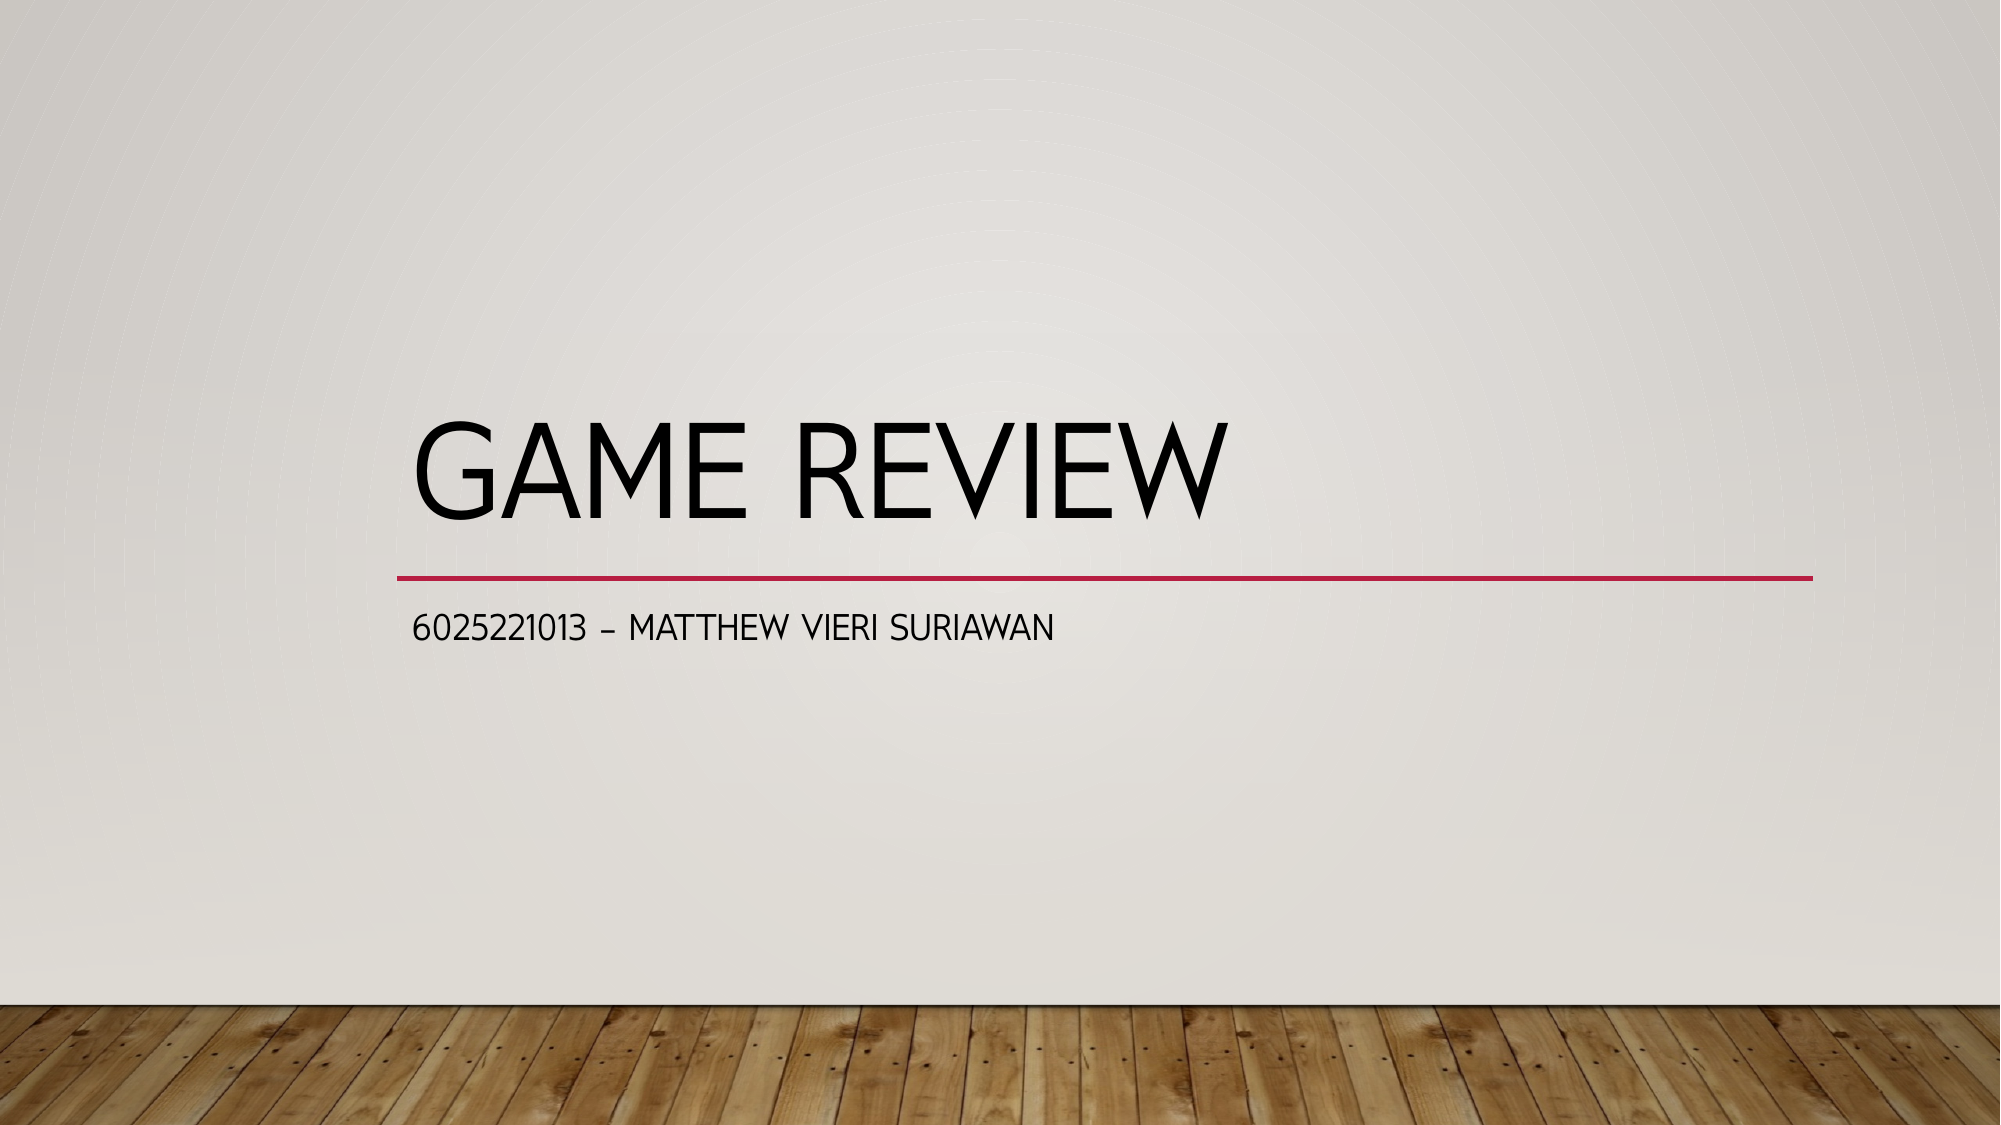

# Game Review
6025221013 – Matthew Vieri suriawan